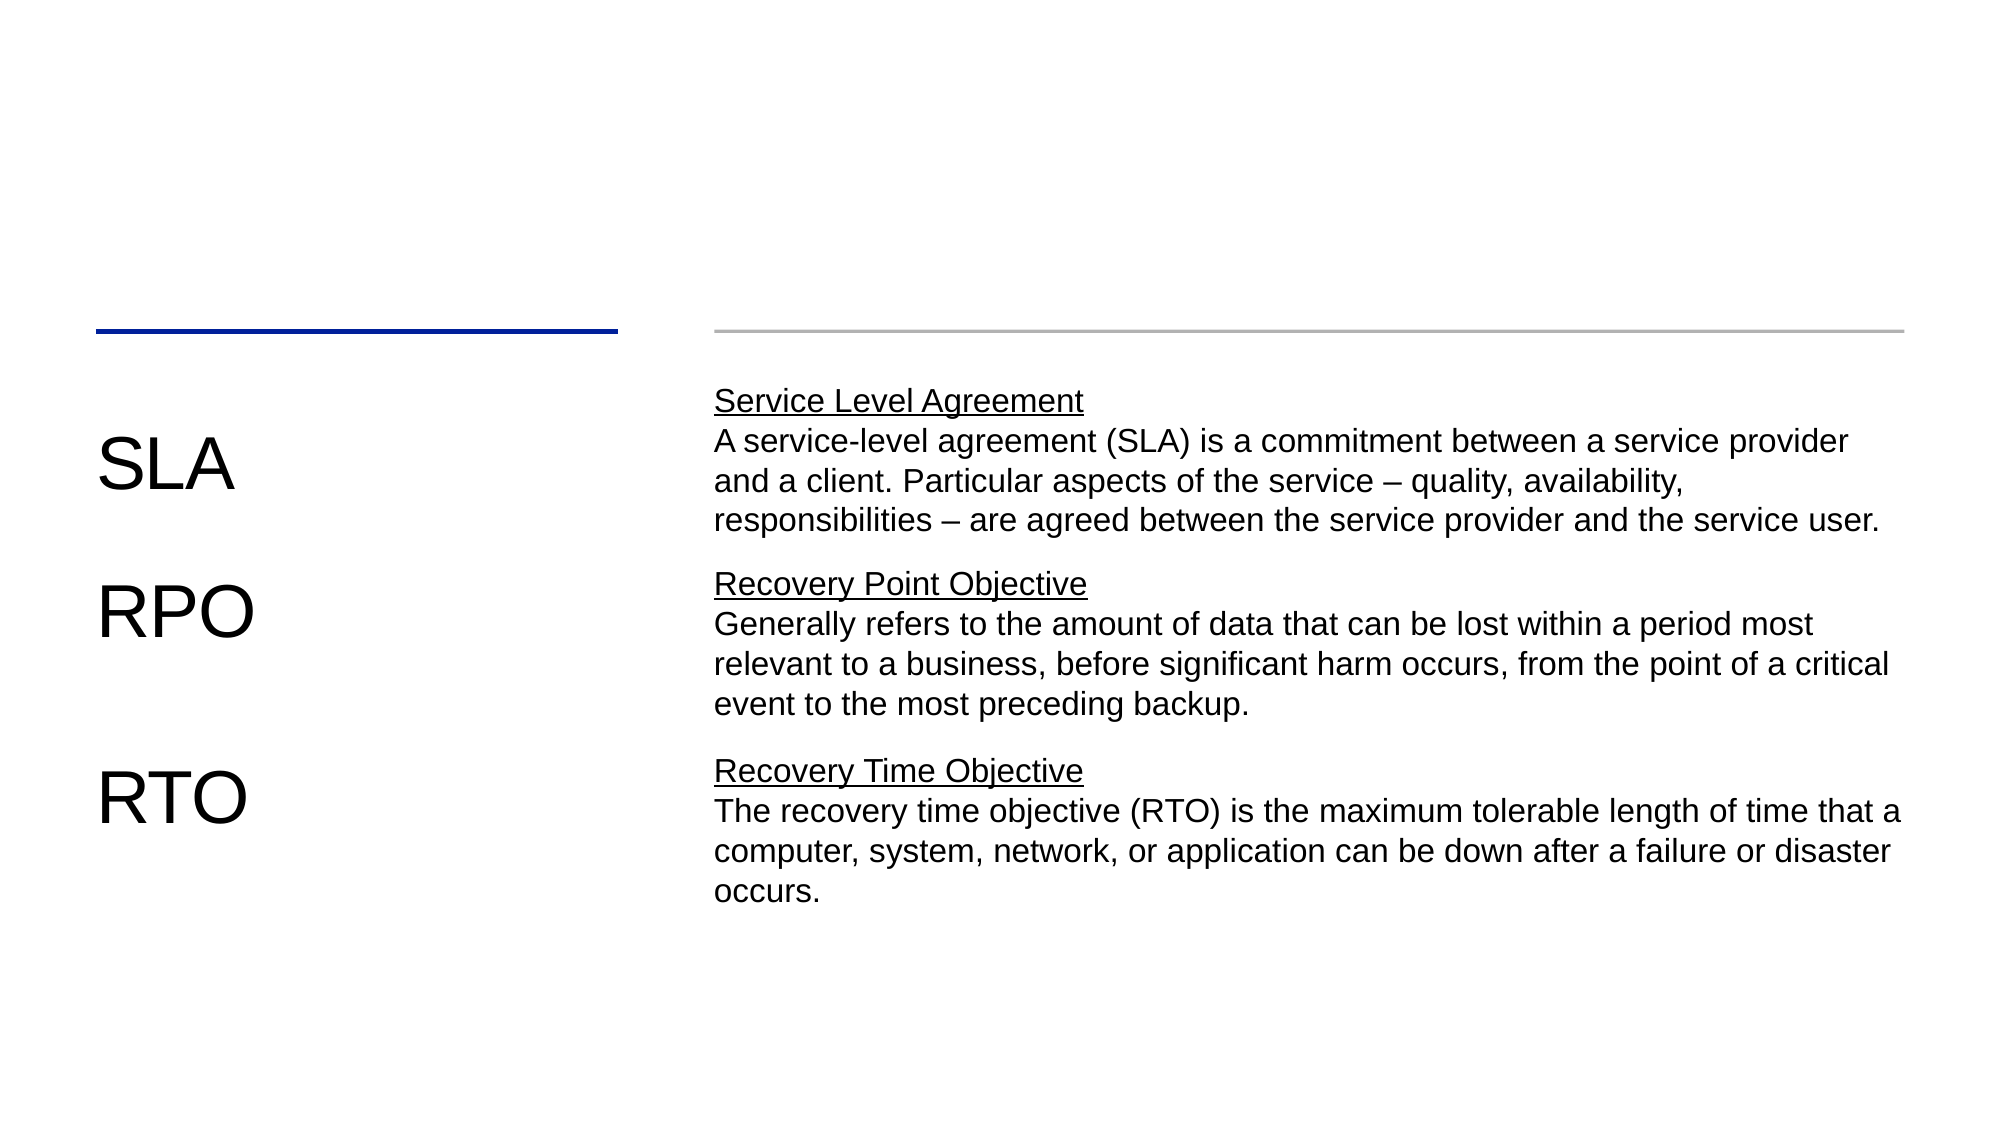

Service Level Agreement
A service-level agreement (SLA) is a commitment between a service provider and a client. Particular aspects of the service – quality, availability, responsibilities – are agreed between the service provider and the service user.
SLA
RPO
Recovery Point Objective
Generally refers to the amount of data that can be lost within a period most relevant to a business, before significant harm occurs, from the point of a critical event to the most preceding backup.
RTO
Recovery Time Objective
The recovery time objective (RTO) is the maximum tolerable length of time that a computer, system, network, or application can be down after a failure or disaster occurs.